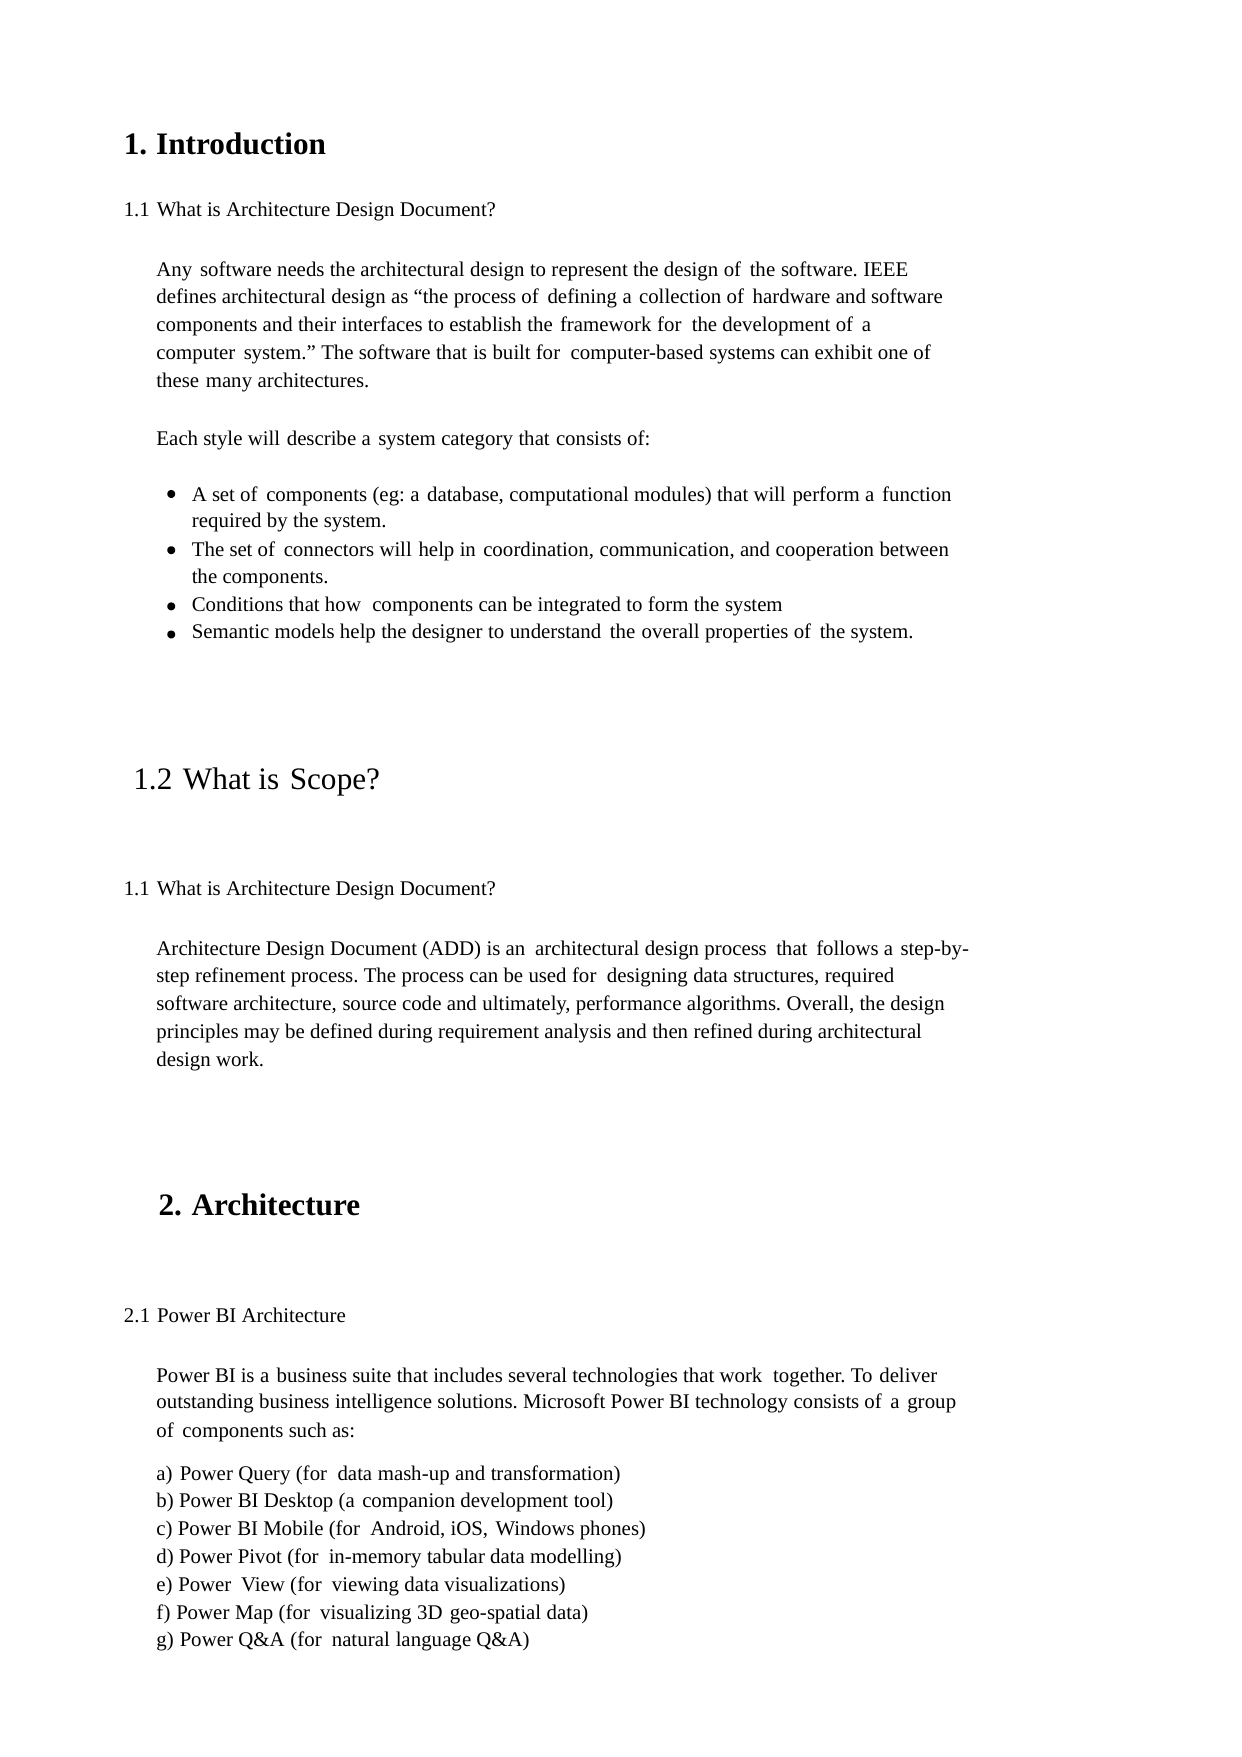

1. Introduction
1.1 What is Architecture Design Document?
Any software needs the architectural design to represent the design of the software. IEEE
defines architectural design as “the process of defining a collection of hardware and software
components and their interfaces to establish the framework for the development of a
computer system.” The software that is built for computer-based systems can exhibit one of
these many architectures.
Each style will describe a system category that consists of:
A set of components (eg: a database, computational modules) that will perform a function
required by the system.
The set of connectors will help in coordination, communication, and cooperation between
the components.
Conditions that how  components can be integrated to form the system
Semantic models help the designer to understand the overall properties of the system.

1.2 What is Scope?
1.1 What is Architecture Design Document?
Architecture Design Document (ADD) is an architectural design process that follows a step-by-
step refinement process. The process can be used for designing data structures, required
software architecture, source code and ultimately, performance algorithms. Overall, the design
principles may be defined during requirement analysis and then refined during architectural
design work.
2. Architecture
2.1 Power BI Architecture
Power BI is a business suite that includes several technologies that work together. To deliver
outstanding business intelligence solutions. Microsoft Power BI technology consists of a group
of components such as:
a) Power Query (for data mash-up and transformation)
b) Power BI Desktop (a companion development tool)
c) Power BI Mobile (for Android, iOS, Windows phones)
d) Power Pivot (for in-memory tabular data modelling)
e) Power View (for viewing data visualizations)
f) Power Map (for visualizing 3D geo-spatial data)
g) Power Q&A (for natural language Q&A)